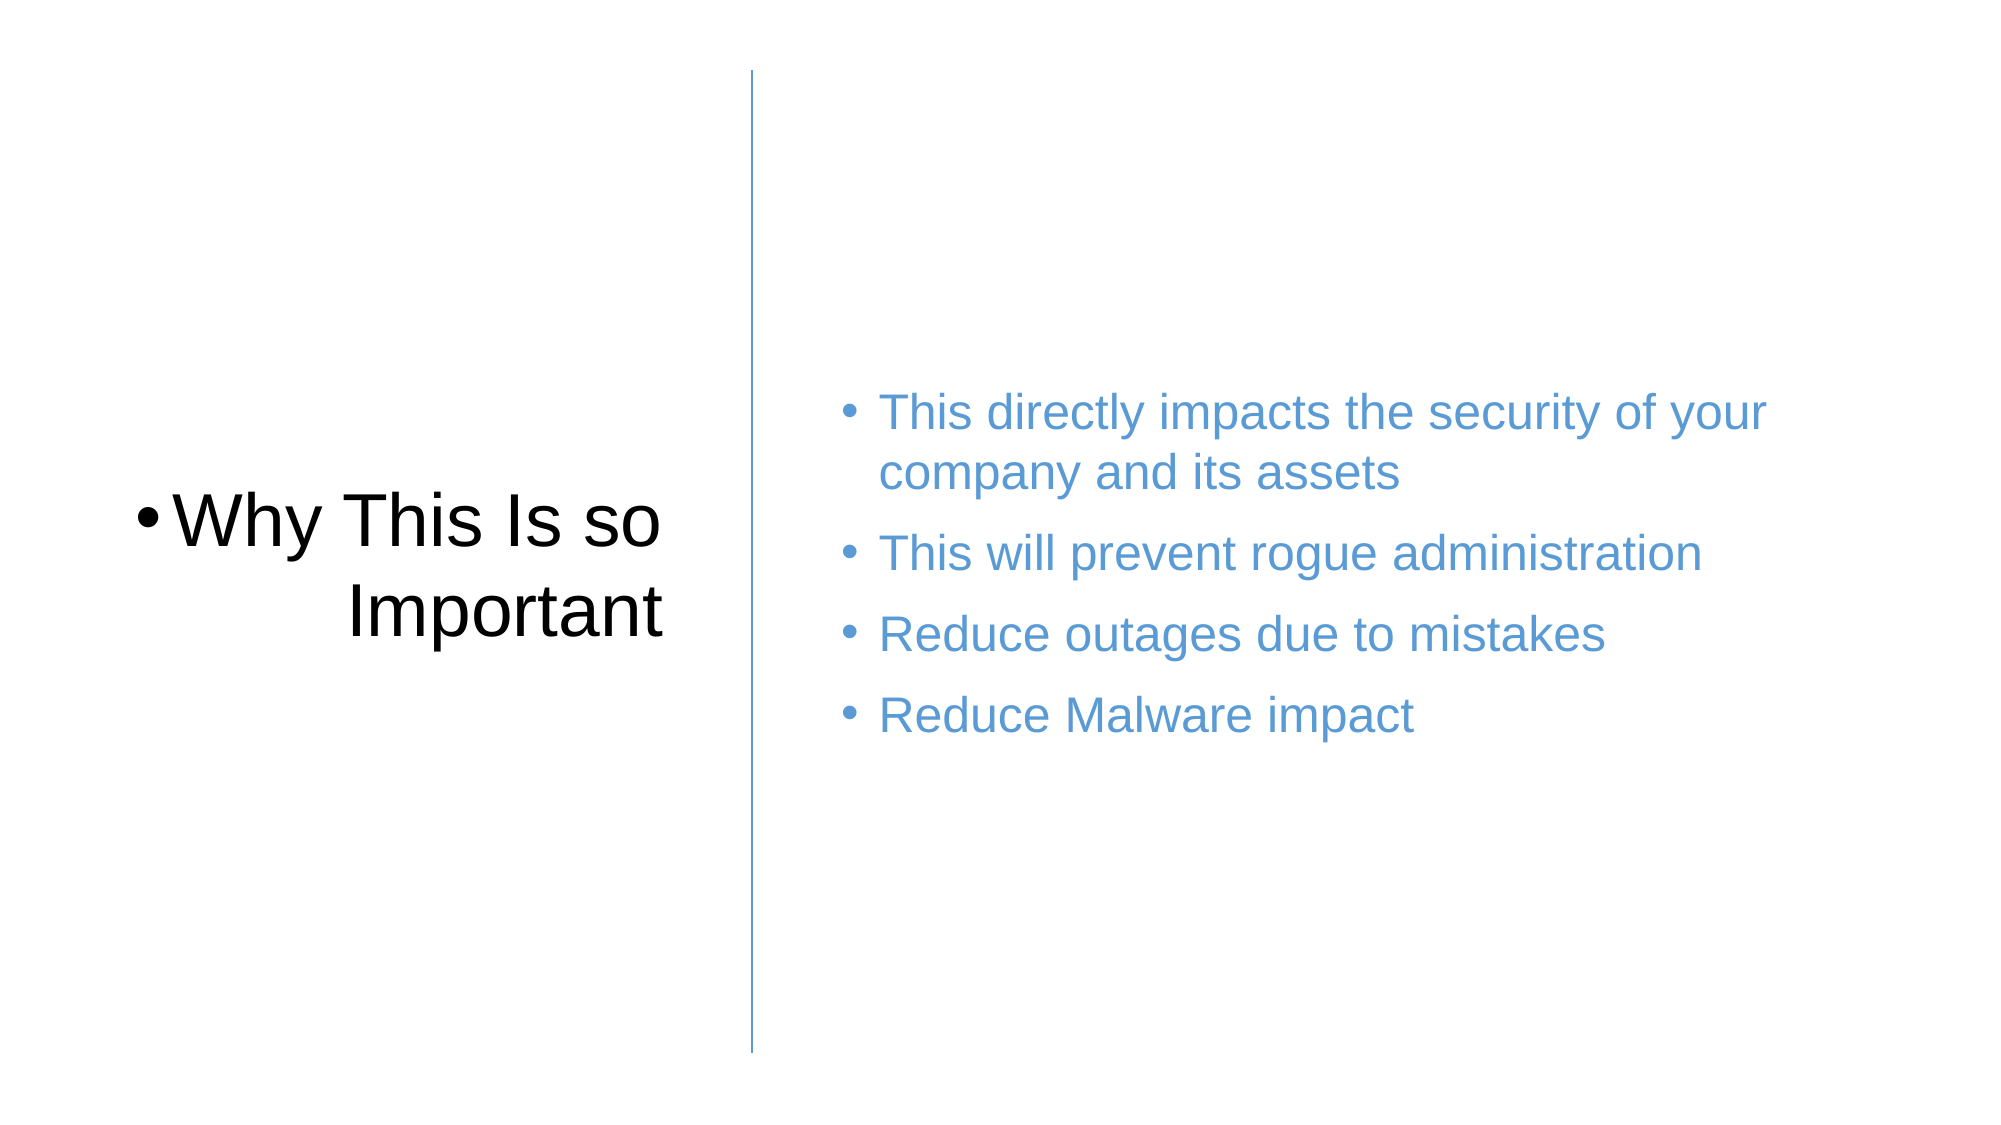

This directly impacts the security of your company and its assets
This will prevent rogue administration
Reduce outages due to mistakes
Reduce Malware impact
Why This Is so Important